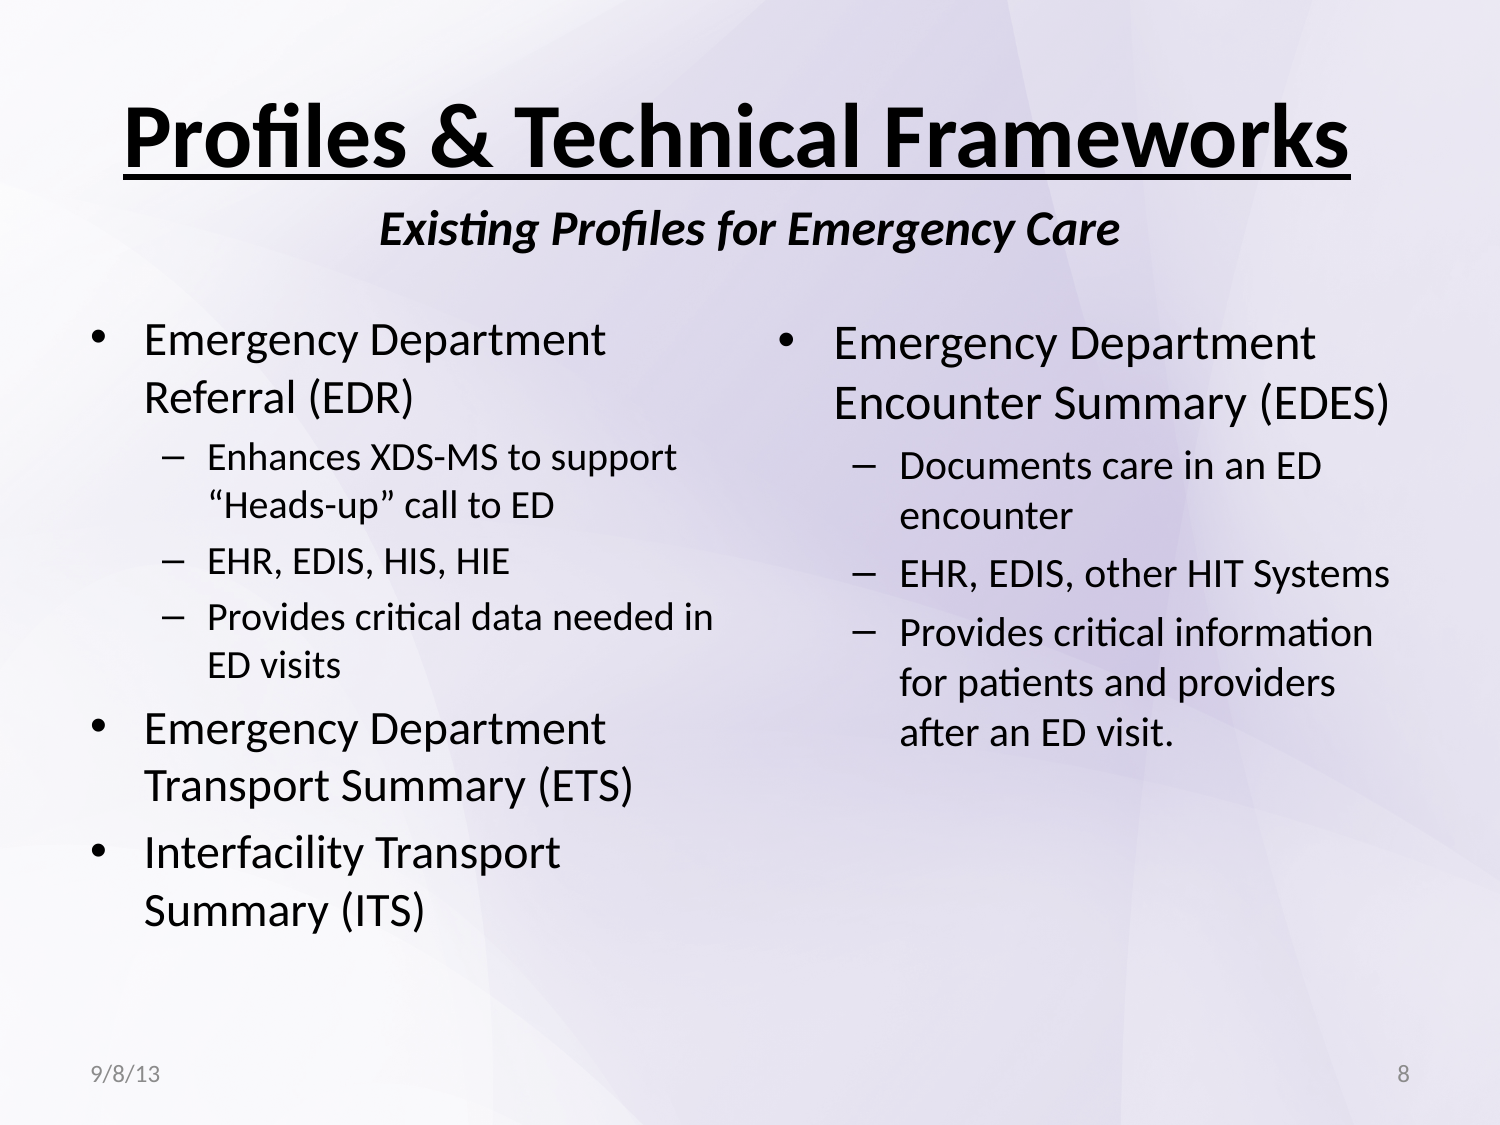

# Profiles & Technical Frameworks
Existing Profiles for Emergency Care
Emergency Department Referral (EDR)
Enhances XDS-MS to support “Heads-up” call to ED
EHR, EDIS, HIS, HIE
Provides critical data needed in ED visits
Emergency Department Transport Summary (ETS)
Interfacility Transport Summary (ITS)
Emergency Department Encounter Summary (EDES)
Documents care in an ED encounter
EHR, EDIS, other HIT Systems
Provides critical information for patients and providers after an ED visit.

9/8/13
8